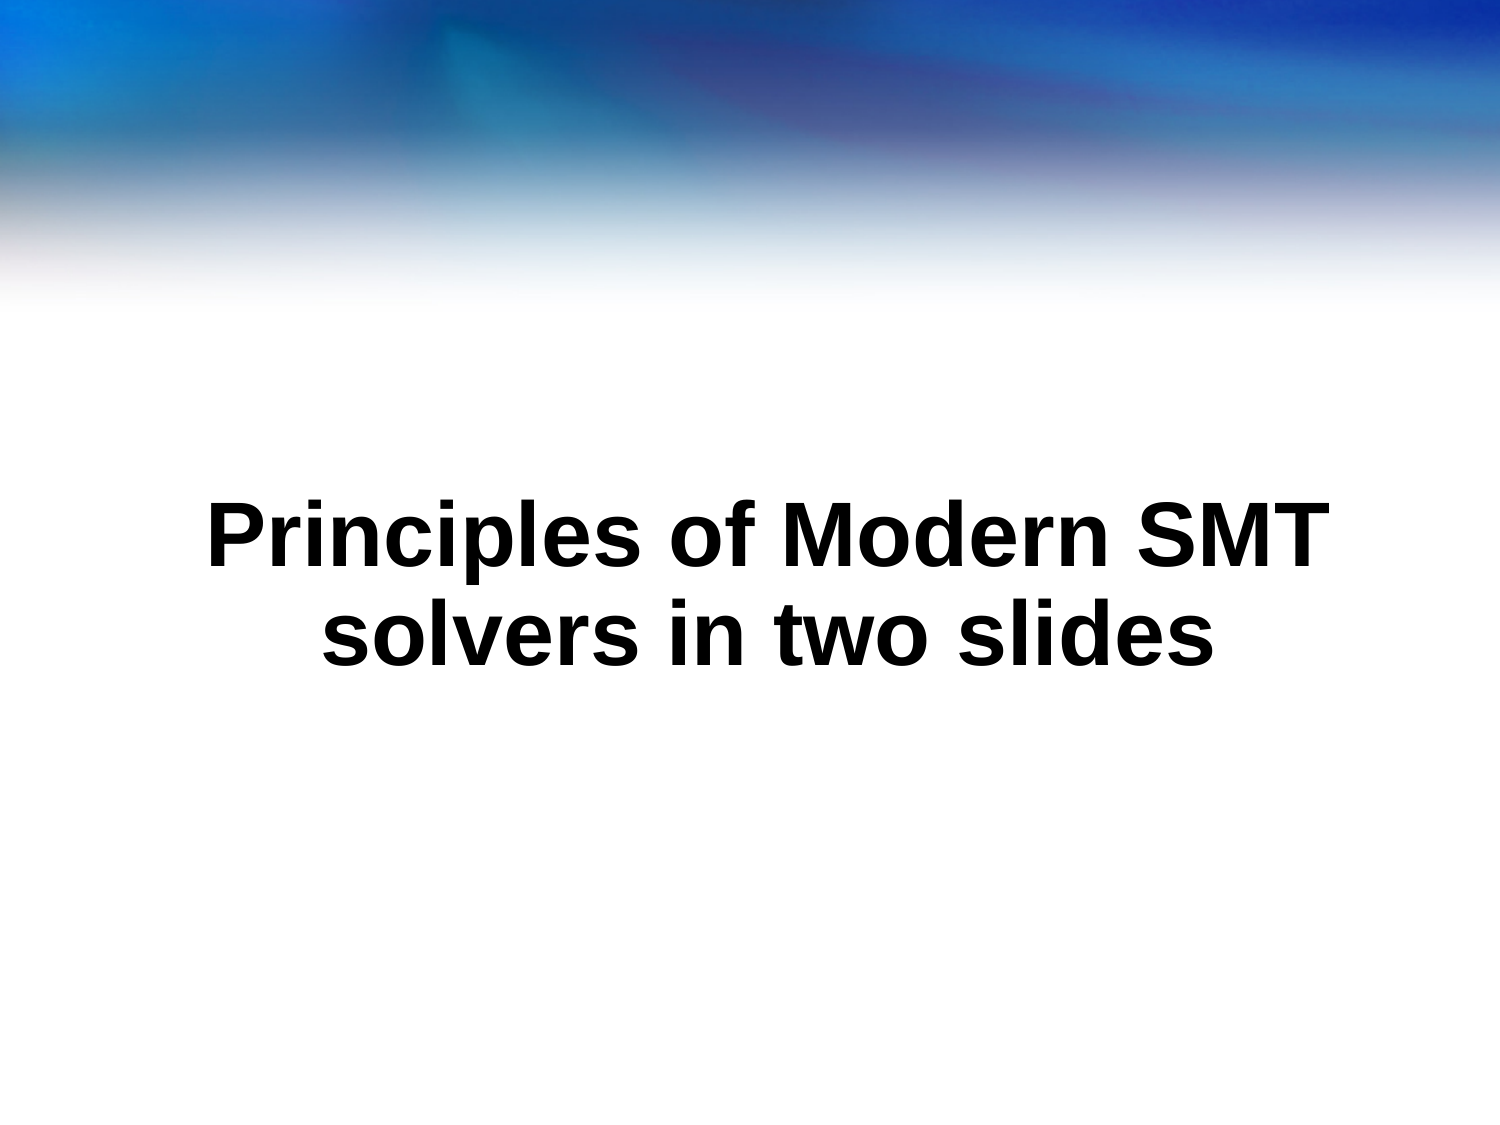

Principles of Modern SMT solvers in two slides